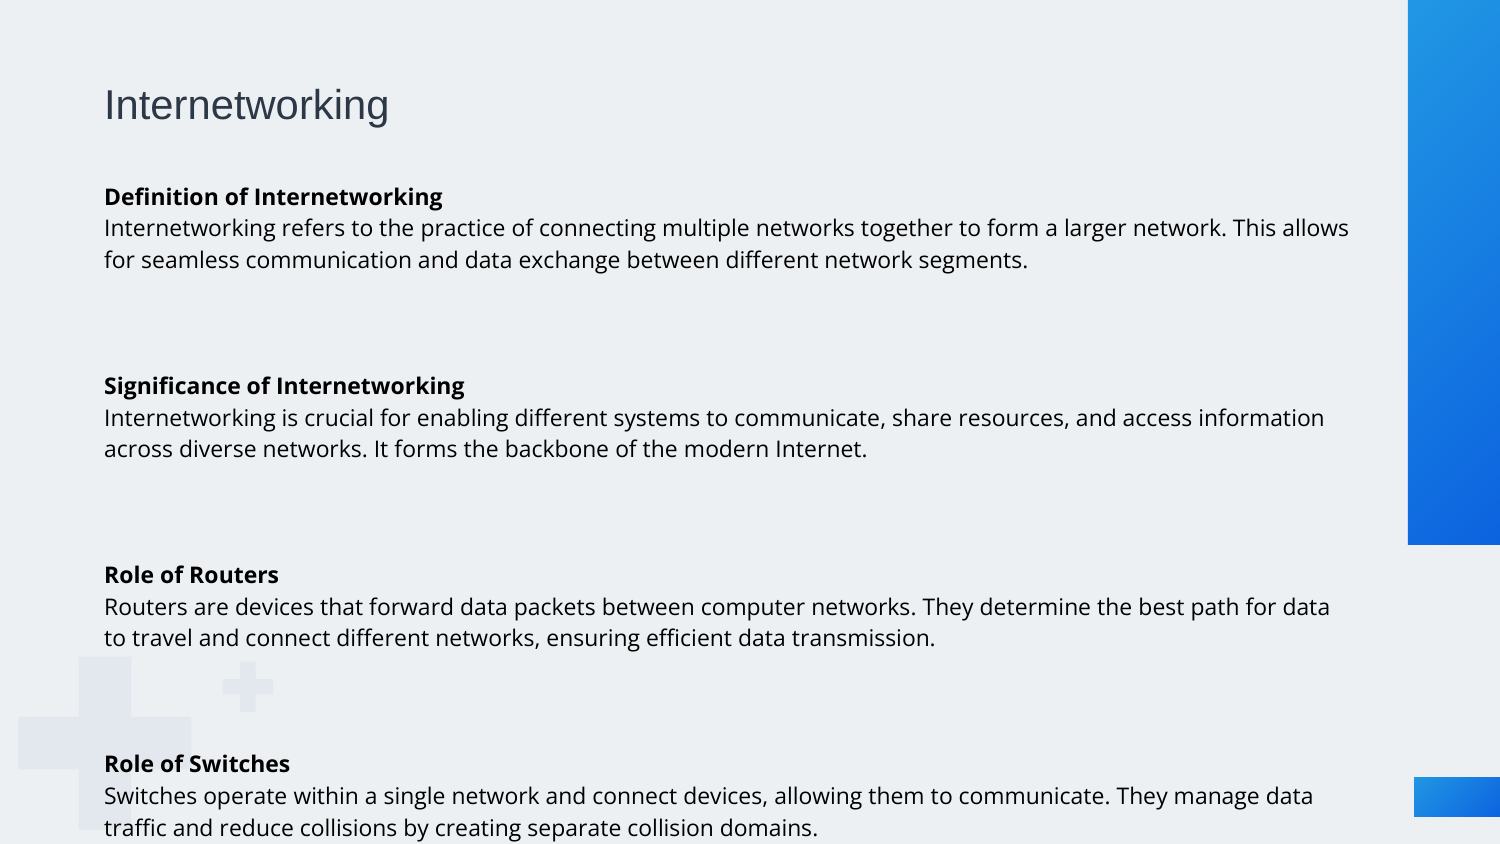

# Internetworking
Definition of Internetworking
Internetworking refers to the practice of connecting multiple networks together to form a larger network. This allows for seamless communication and data exchange between different network segments.

Significance of Internetworking
Internetworking is crucial for enabling different systems to communicate, share resources, and access information across diverse networks. It forms the backbone of the modern Internet.

Role of Routers
Routers are devices that forward data packets between computer networks. They determine the best path for data to travel and connect different networks, ensuring efficient data transmission.

Role of Switches
Switches operate within a single network and connect devices, allowing them to communicate. They manage data traffic and reduce collisions by creating separate collision domains.

Data Packet Transmission
Data packets are small units of data transmitted over a network. Internetworking facilitates the movement of these packets between networks, ensuring they reach their intended destination.

Real-World Example
Consider a company with multiple branch offices. Internetworking allows employees in different locations to access shared resources, communicate via email, and collaborate on projects seamlessly.

Summary
Internetworking is essential for modern communication, enabling connectivity between various networks and devices, and is facilitated by routers and switches.